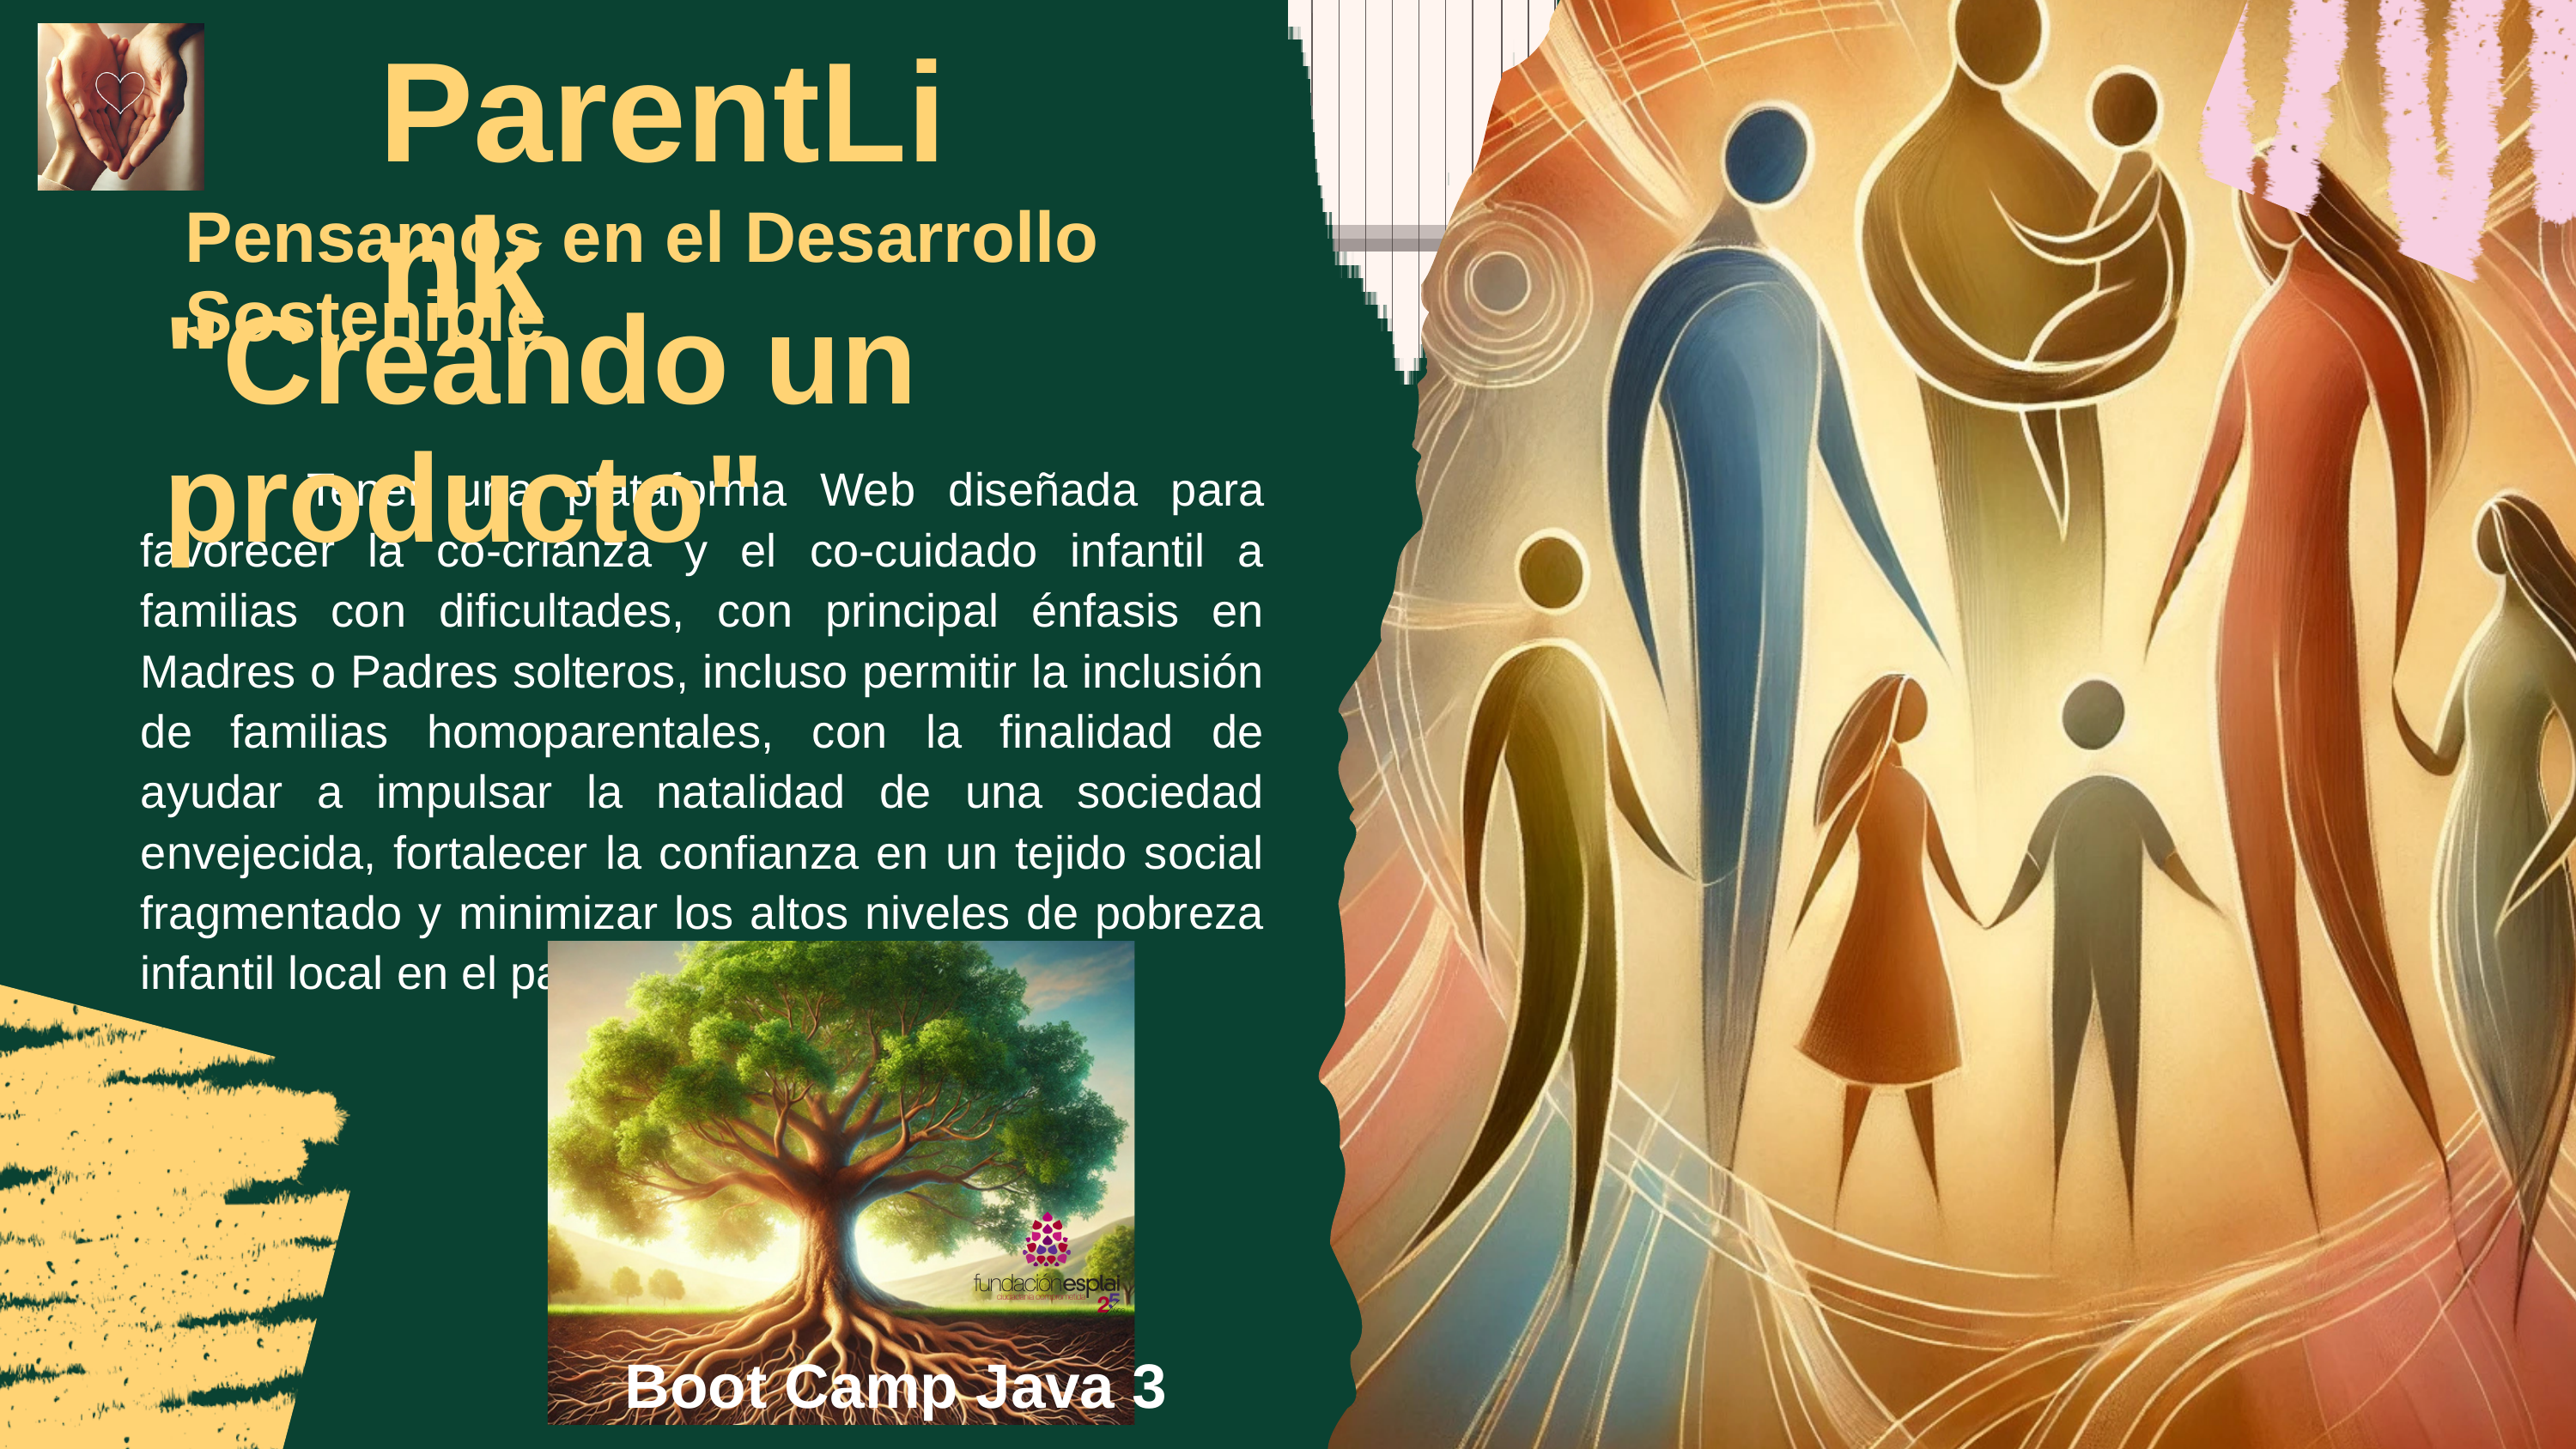

ParentLink

Pensamos en el Desarrollo Sostenible
"Creando un producto"
     Tener una plataforma Web diseñada para favorecer la co-crianza y el co-cuidado infantil a familias con dificultades, con principal énfasis en Madres o Padres solteros, incluso permitir la inclusión de familias homoparentales, con la finalidad de ayudar a impulsar la natalidad de una sociedad envejecida, fortalecer la confianza en un tejido social fragmentado y minimizar los altos niveles de pobreza infantil local en el país.

Boot Camp Java 3